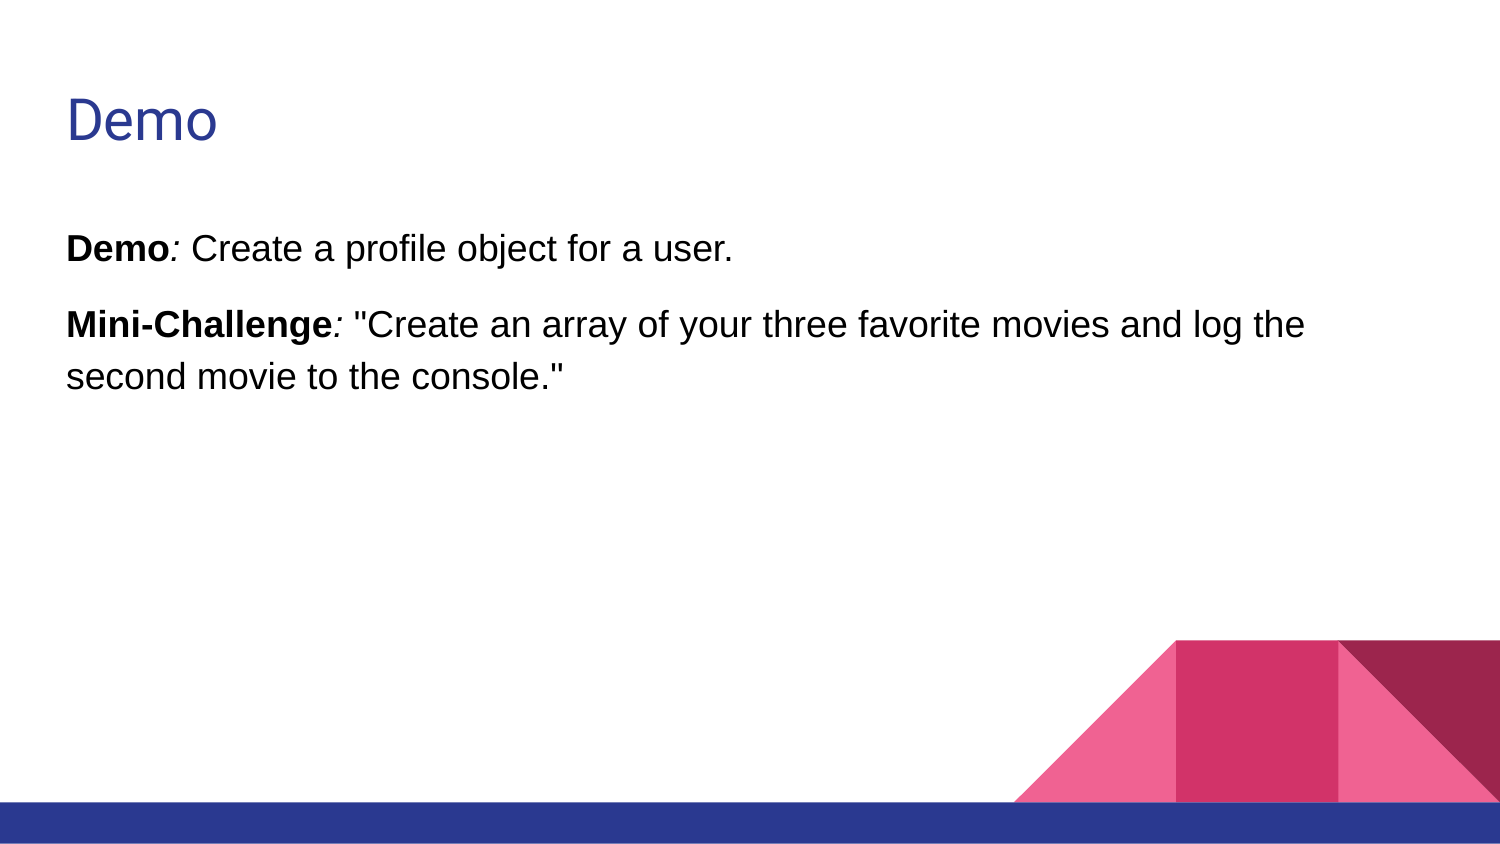

# Demo
Demo: Create a profile object for a user.
Mini-Challenge: "Create an array of your three favorite movies and log the second movie to the console."